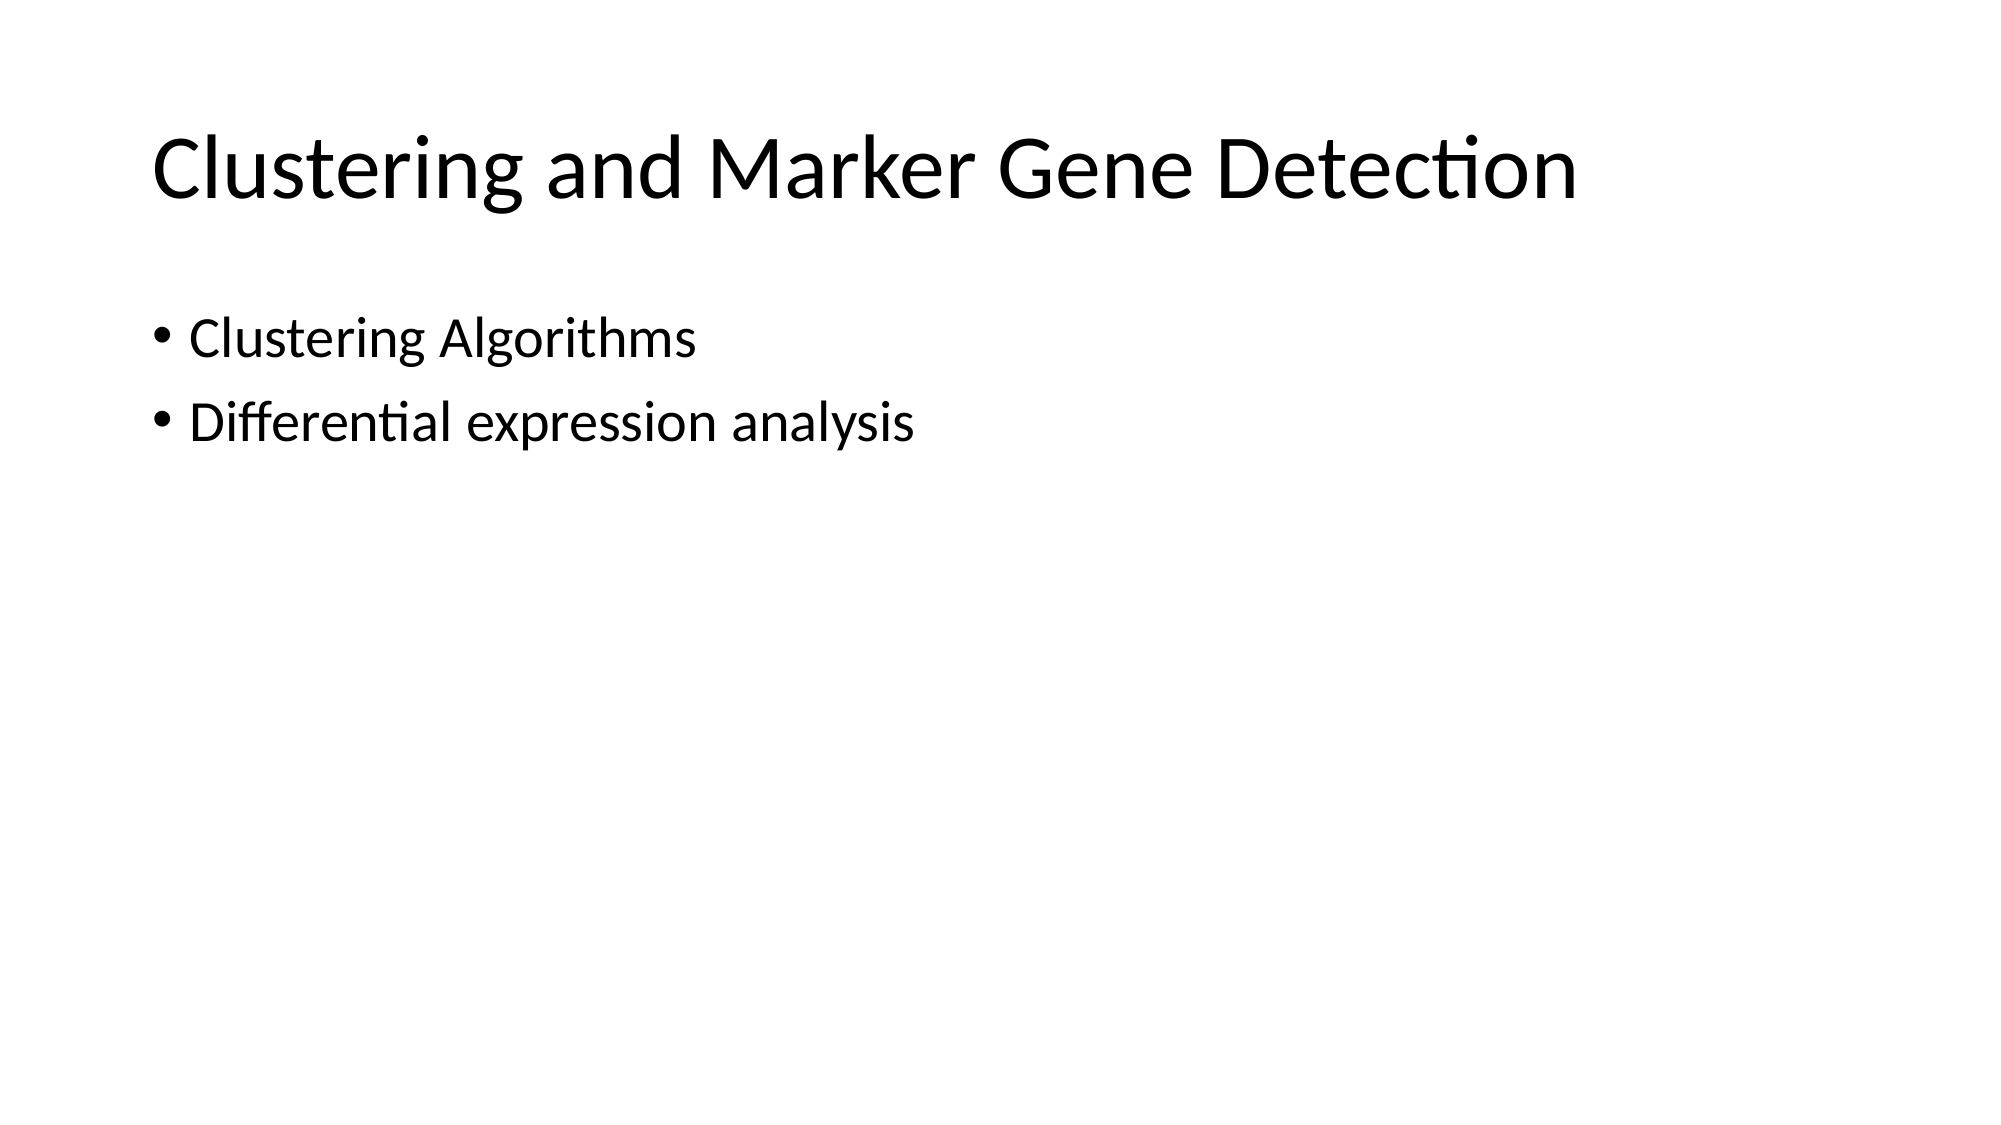

# Clustering and Marker Gene Detection
Clustering Algorithms
Differential expression analysis